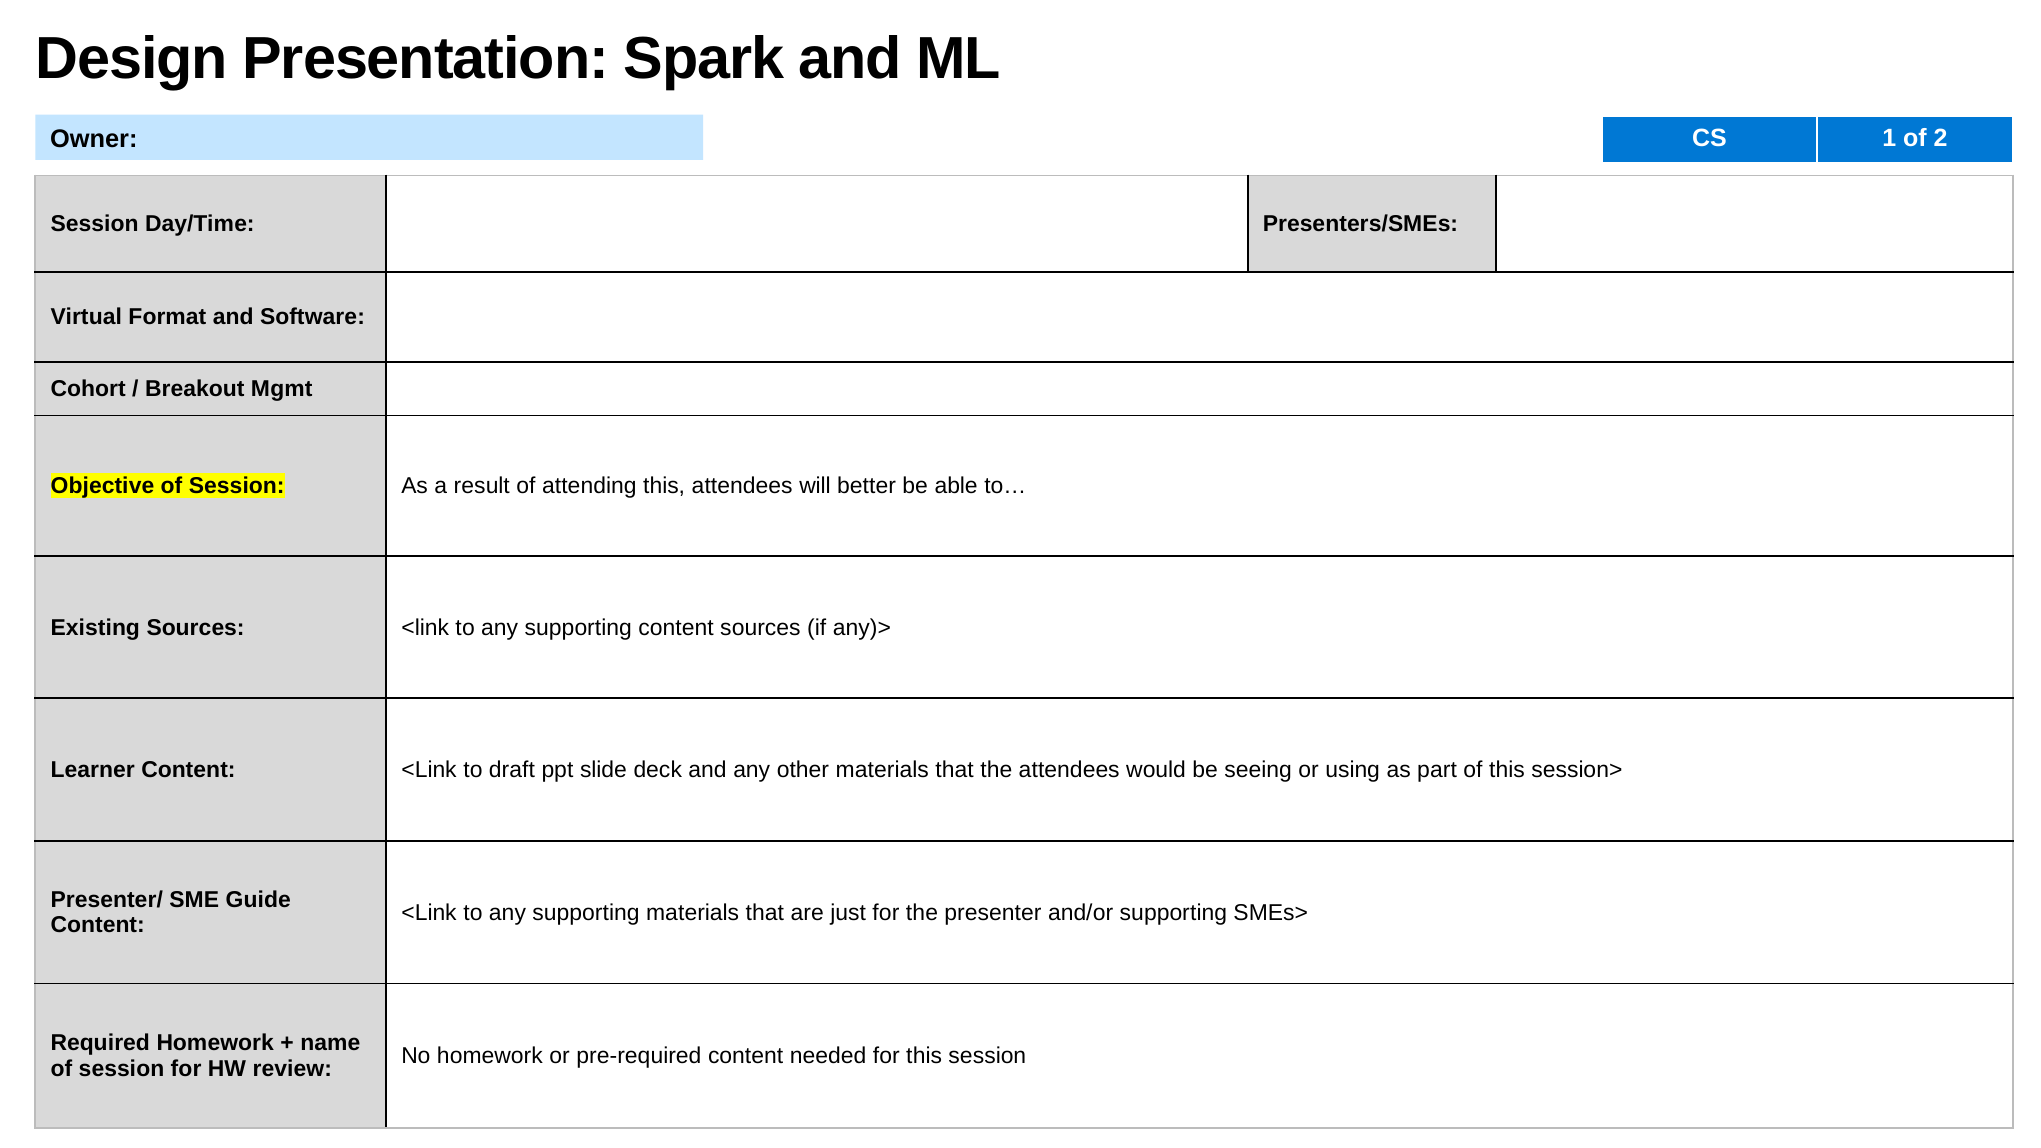

# Design Presentation: Spark and ML
Owner:
| CS | 1 of 2 |
| --- | --- |
| Session Day/Time: |  | Presenters/SMEs: |  |
| --- | --- | --- | --- |
| Virtual Format and Software: |  |  |  |
| Cohort / Breakout Mgmt |  |  |  |
| Objective of Session: | As a result of attending this, attendees will better be able to… |  |  |
| Existing Sources: | <link to any supporting content sources (if any)> |  |  |
| Learner Content: | <Link to draft ppt slide deck and any other materials that the attendees would be seeing or using as part of this session> |  |  |
| Presenter/ SME Guide Content: | <Link to any supporting materials that are just for the presenter and/or supporting SMEs> |  |  |
| Required Homework + name of session for HW review: | No homework or pre-required content needed for this session |  |  |